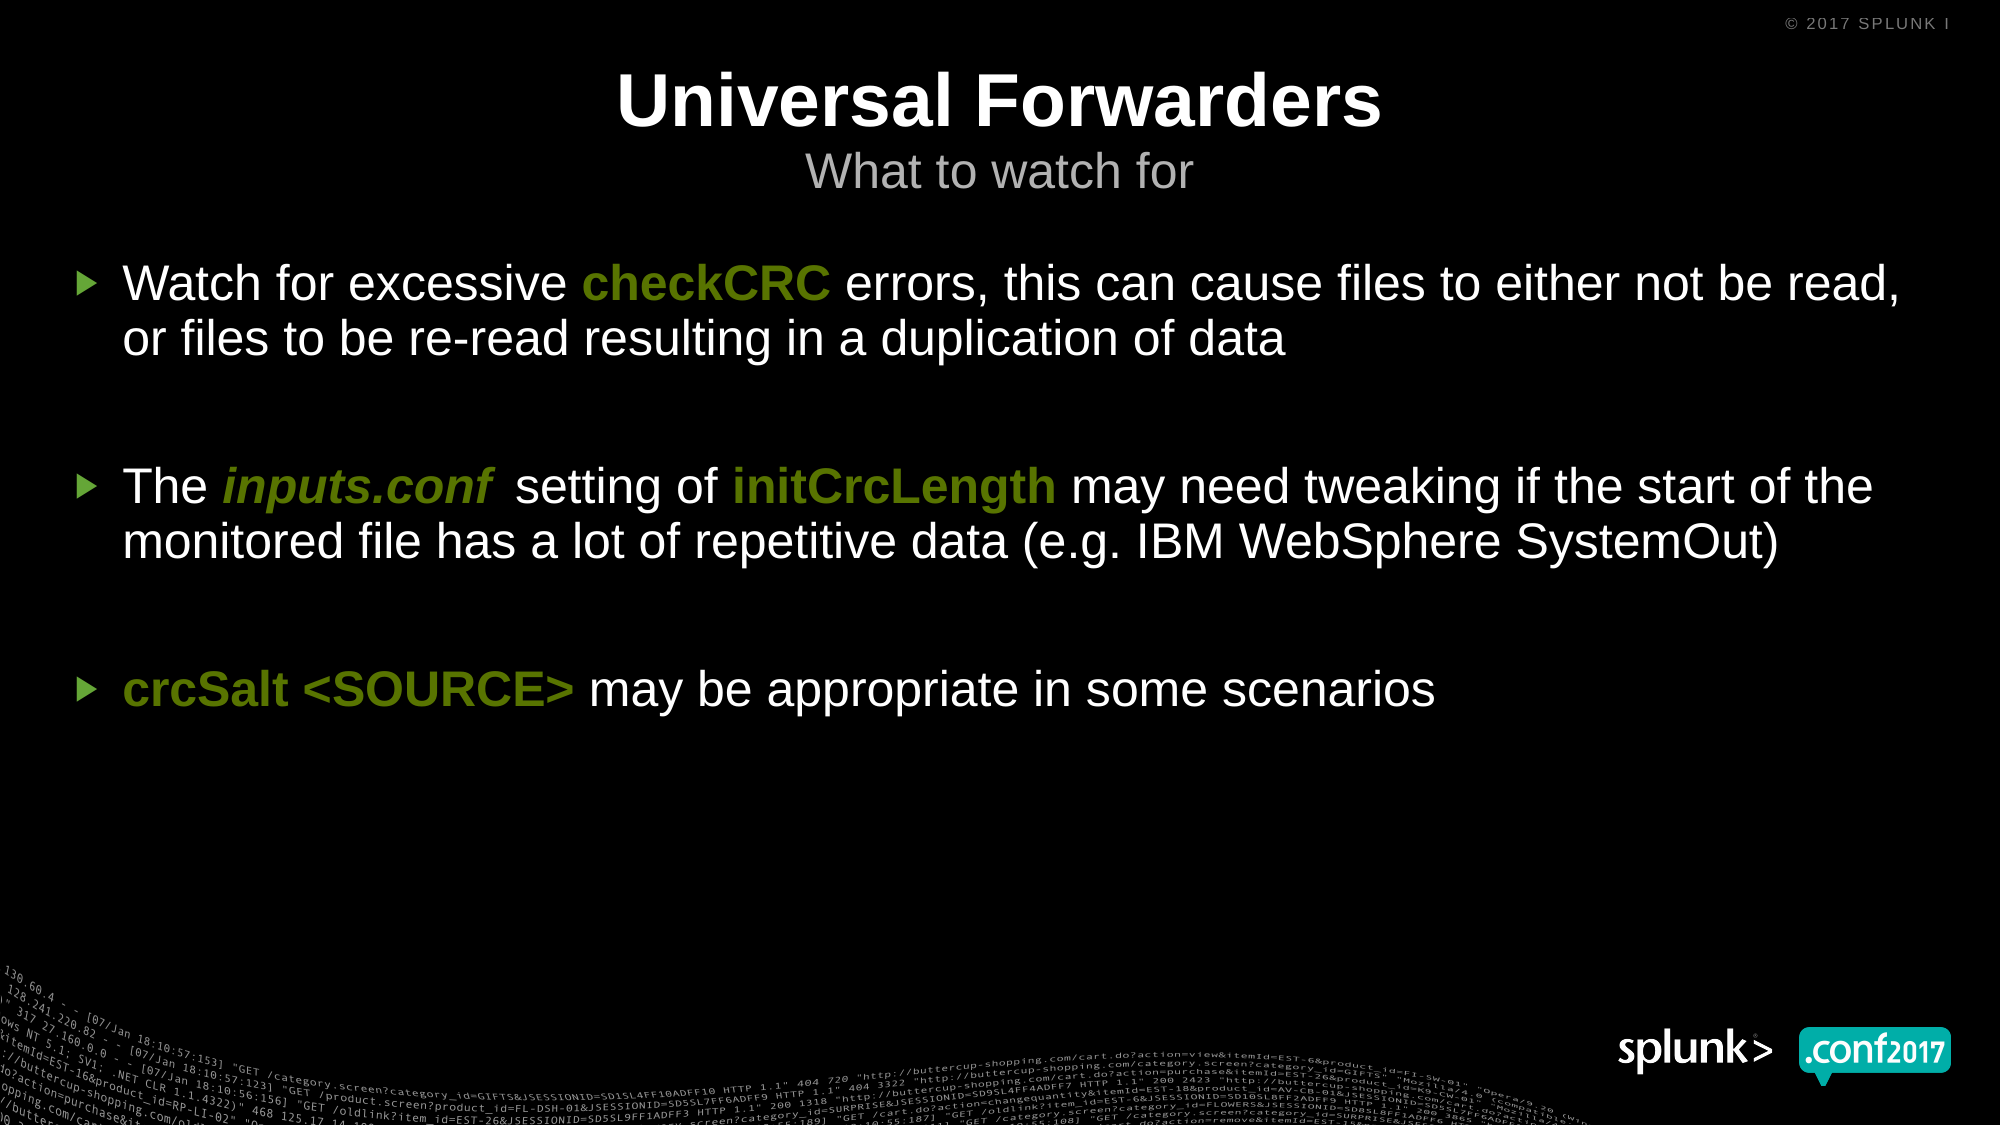

# Universal Forwarders
What to watch for
Watch for excessive checkCRC errors, this can cause files to either not be read, or files to be re-read resulting in a duplication of data

The inputs.conf  setting of initCrcLength may need tweaking if the start of the monitored file has a lot of repetitive data (e.g. IBM WebSphere SystemOut)

crcSalt <SOURCE> may be appropriate in some scenarios